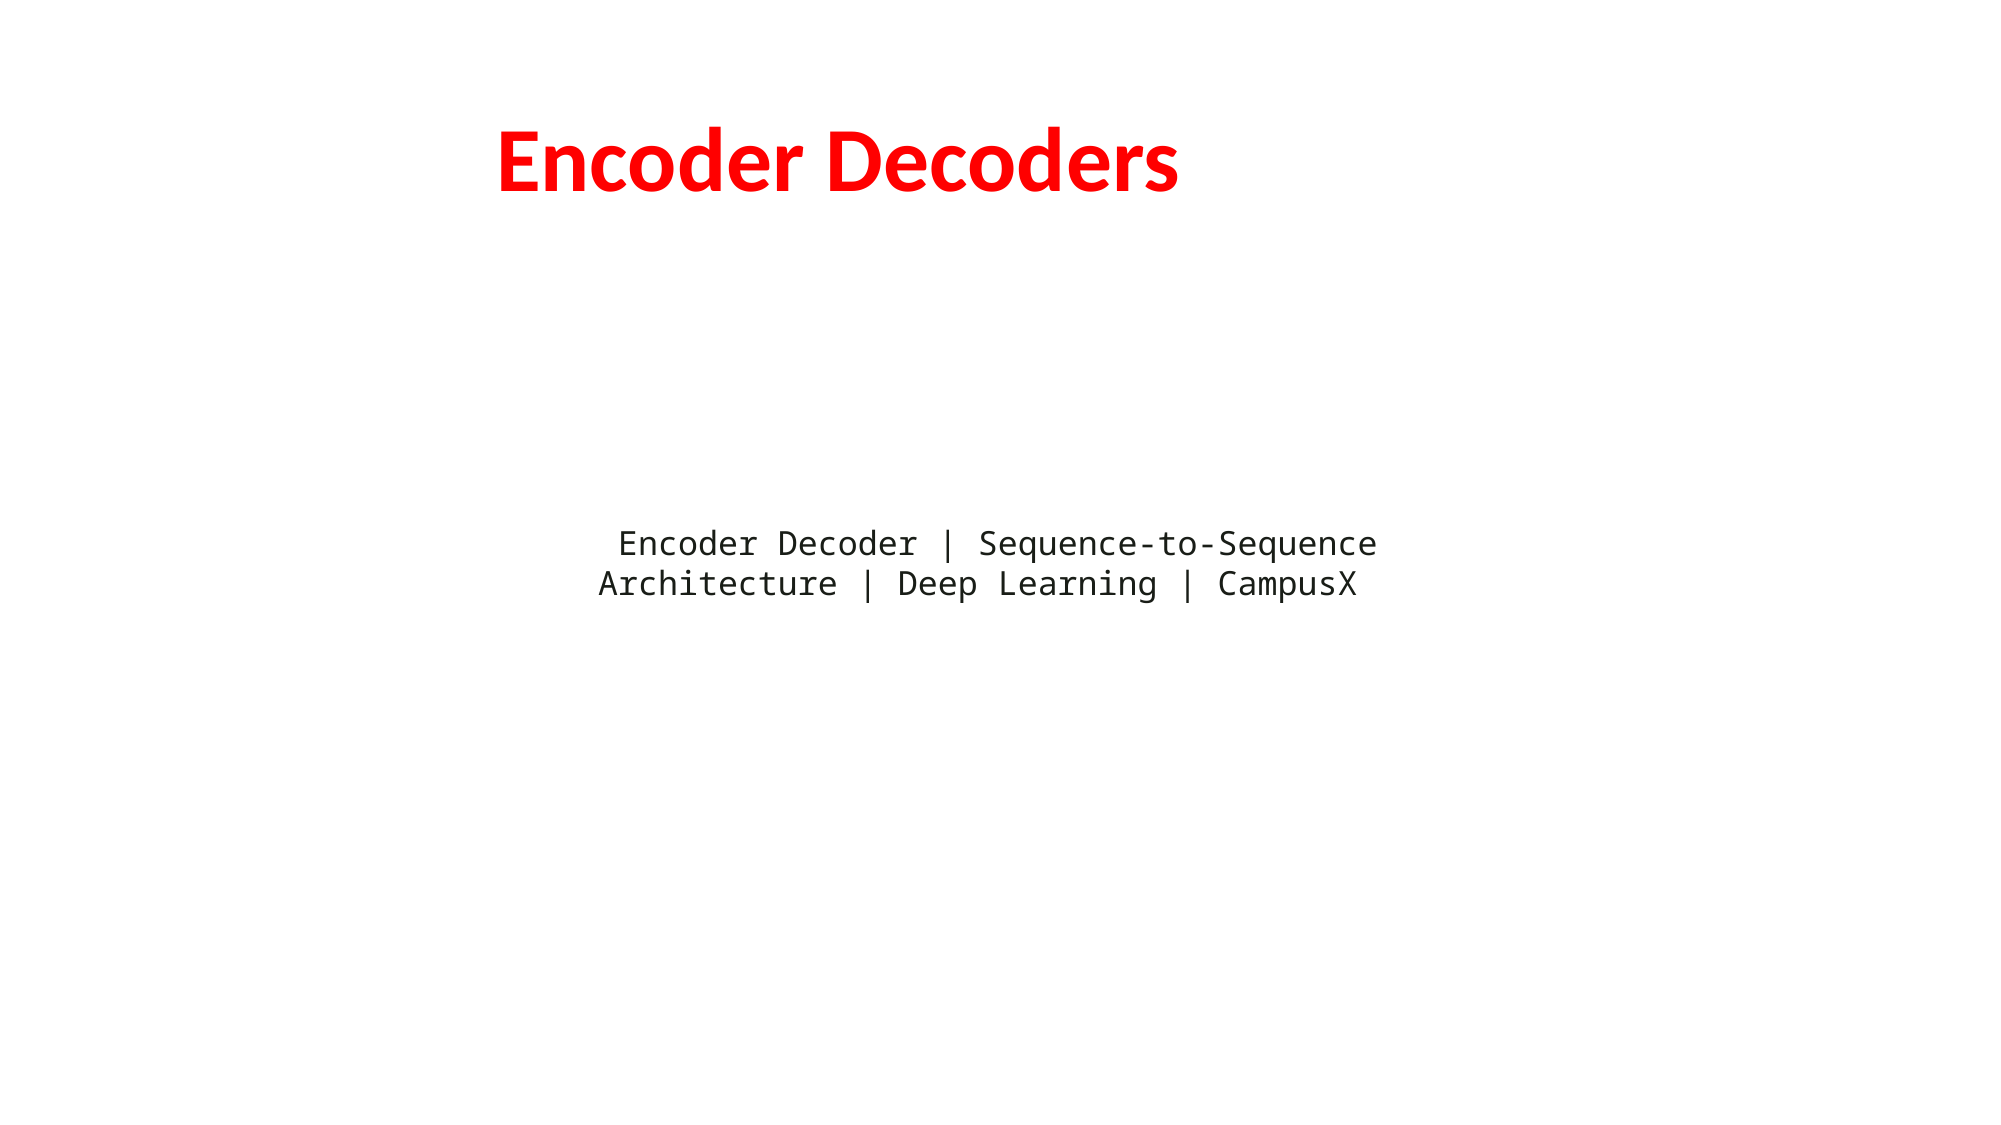

Encoder Decoders
 Encoder Decoder | Sequence-to-Sequence Architecture | Deep Learning | CampusX